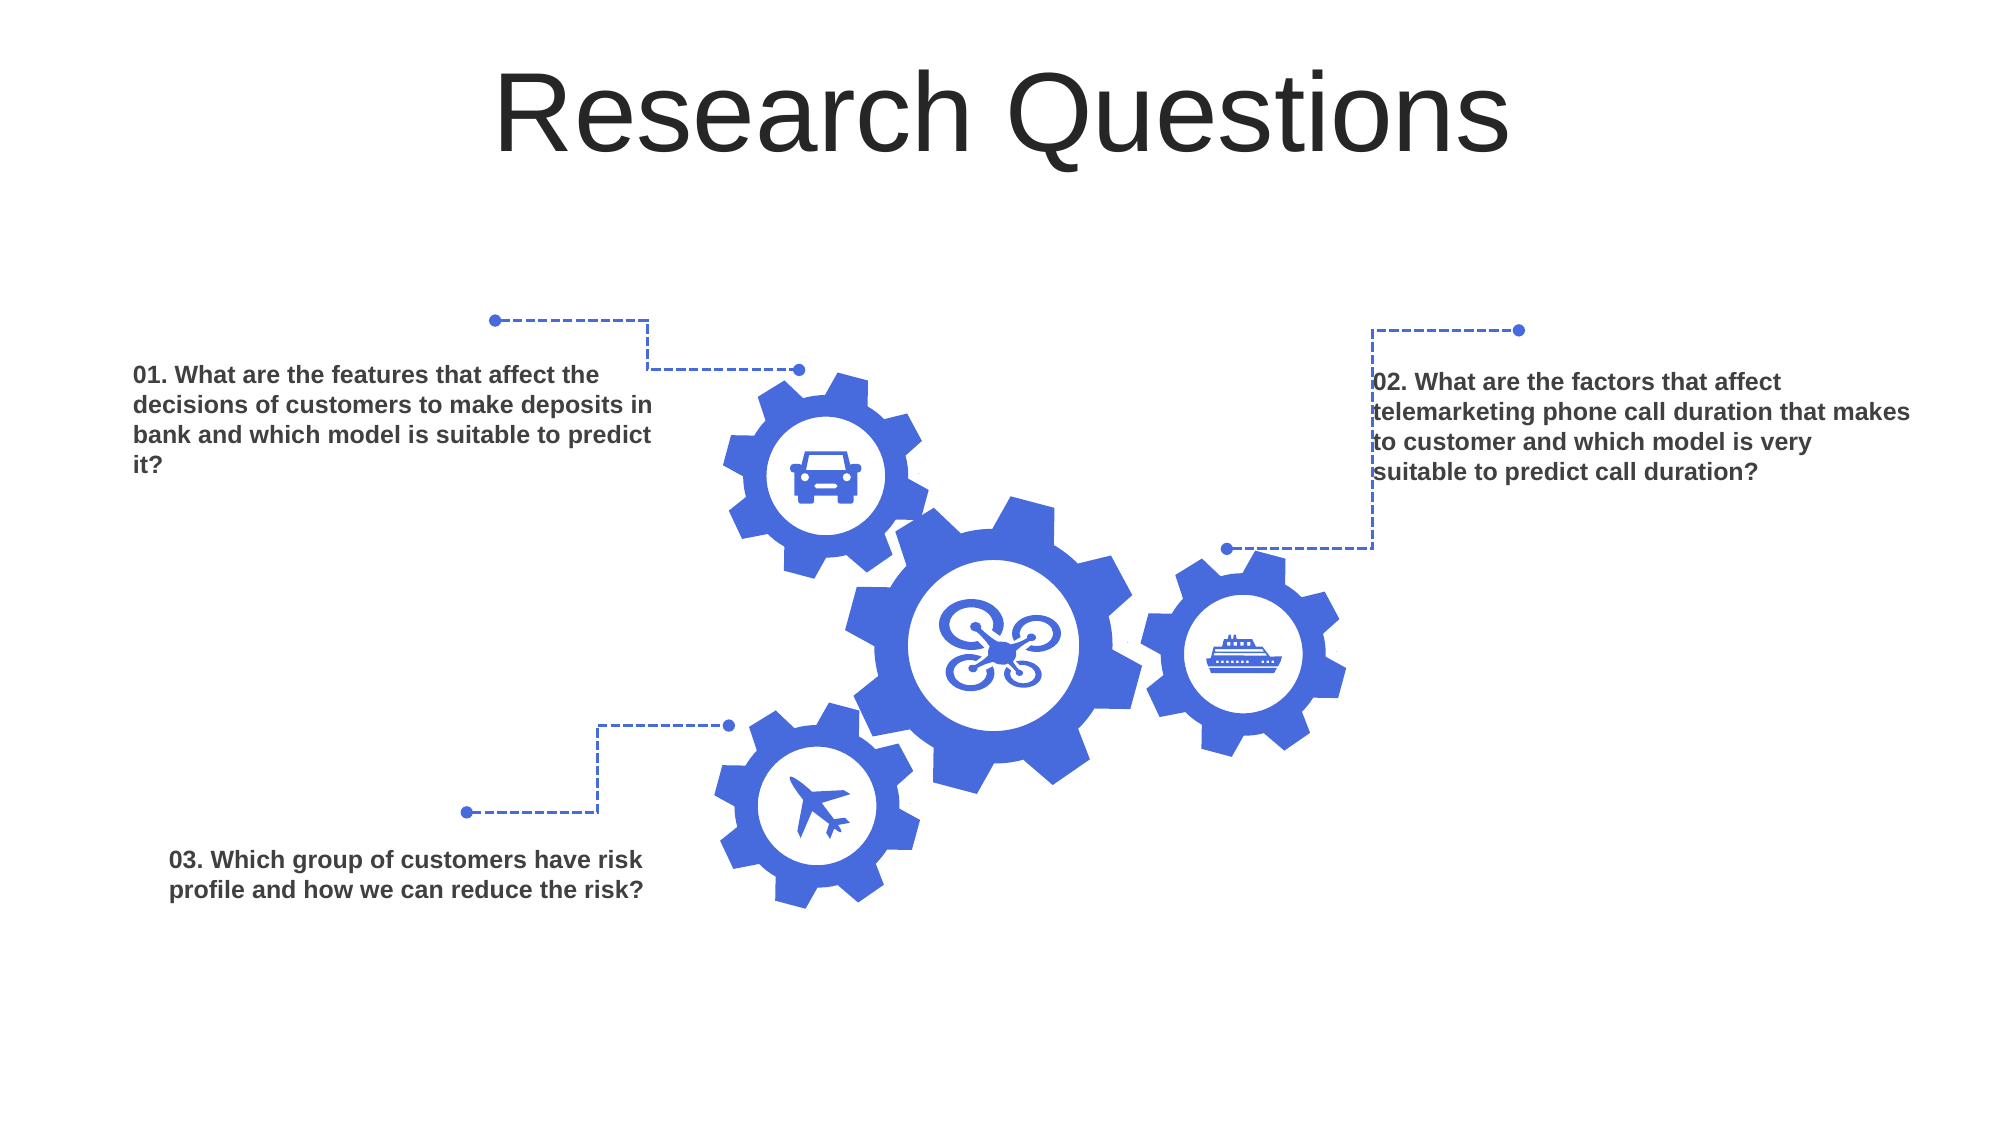

Research Questions
02. What are the factors that affect telemarketing phone call duration that makes to customer and which model is very suitable to predict call duration?
01. What are the features that affect the decisions of customers to make deposits in bank and which model is suitable to predict it?

03. Which group of customers have risk profile and how we can reduce the risk?